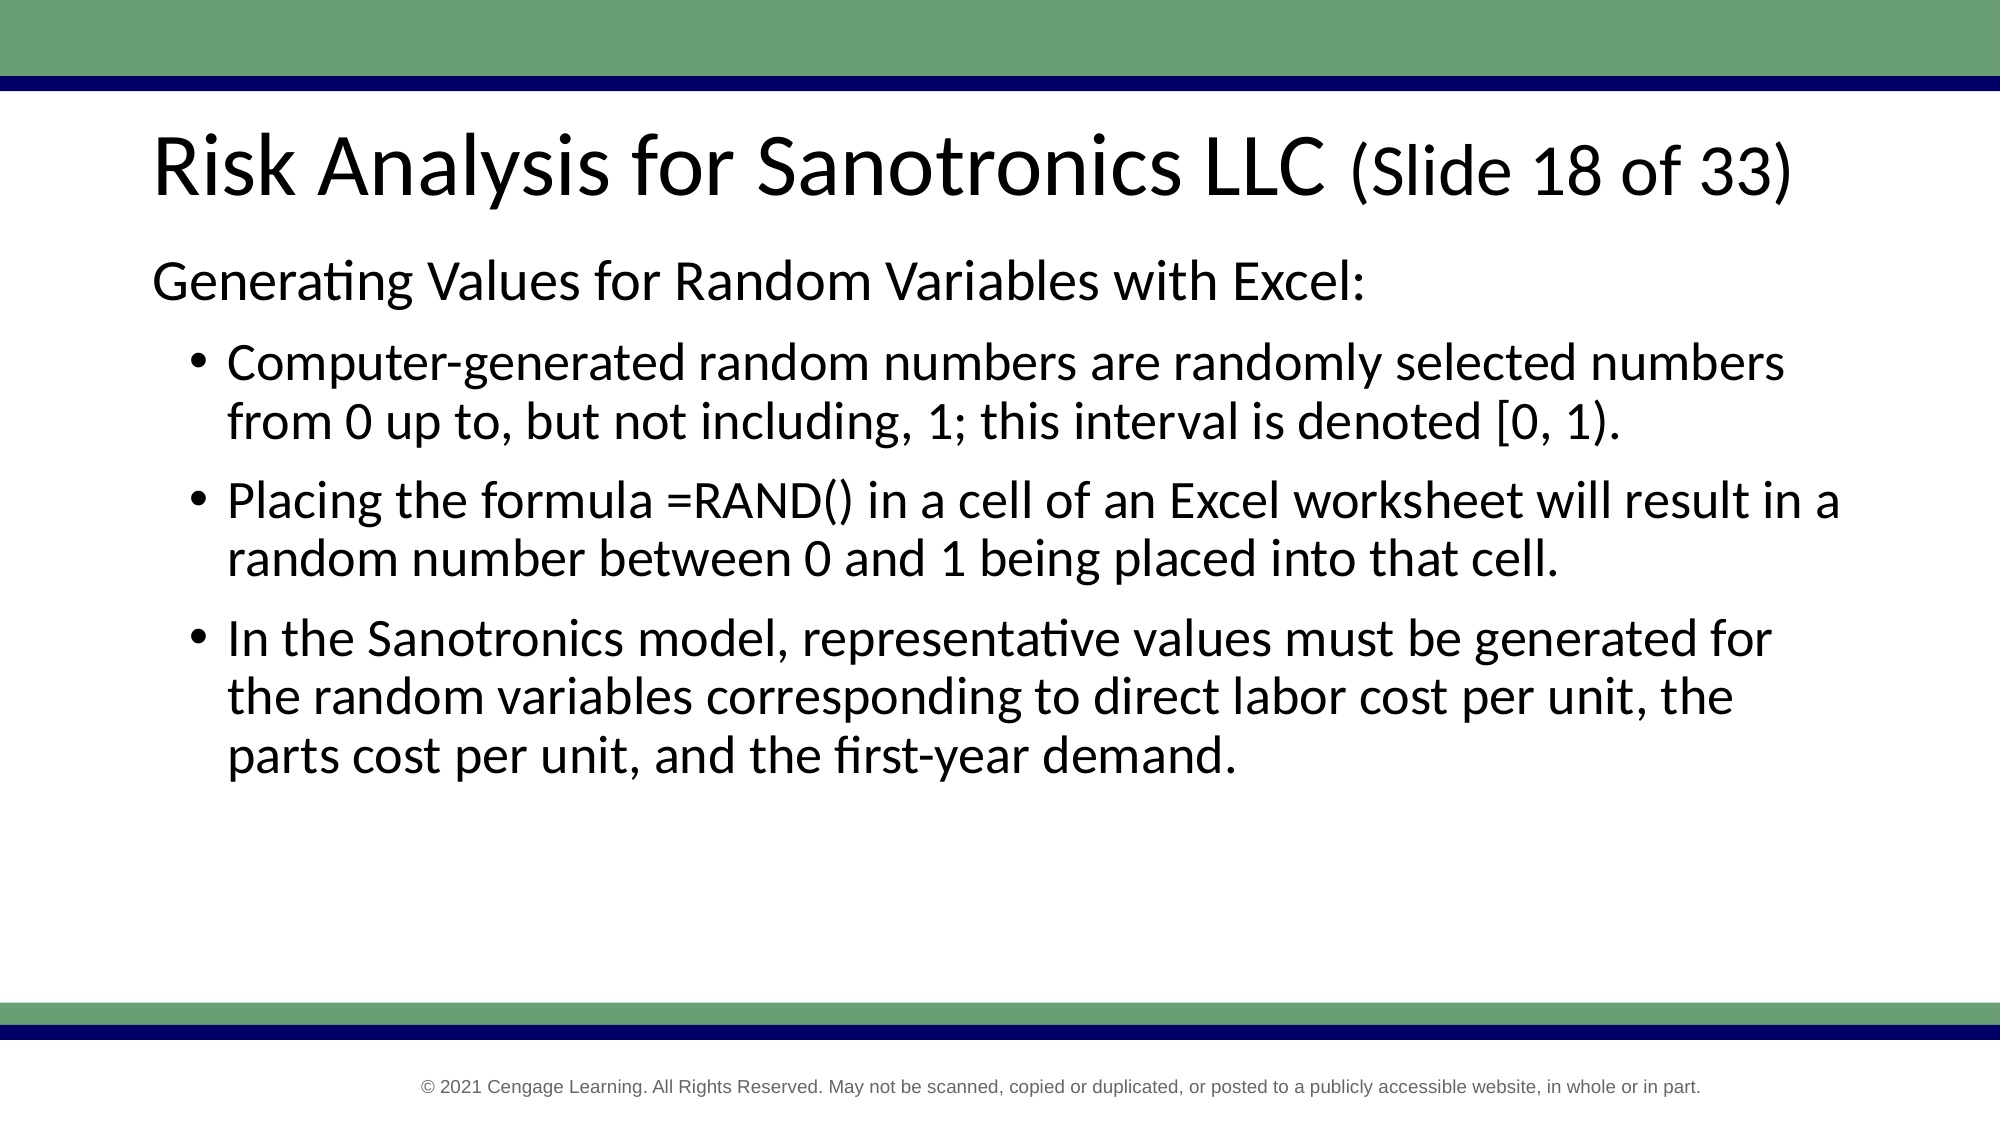

# Risk Analysis for Sanotronics LLC (Slide 18 of 33)
Generating Values for Random Variables with Excel:
Computer-generated random numbers are randomly selected numbers from 0 up to, but not including, 1; this interval is denoted [0, 1).
Placing the formula =RAND() in a cell of an Excel worksheet will result in a random number between 0 and 1 being placed into that cell.
In the Sanotronics model, representative values must be generated for the random variables corresponding to direct labor cost per unit, the parts cost per unit, and the first-year demand.